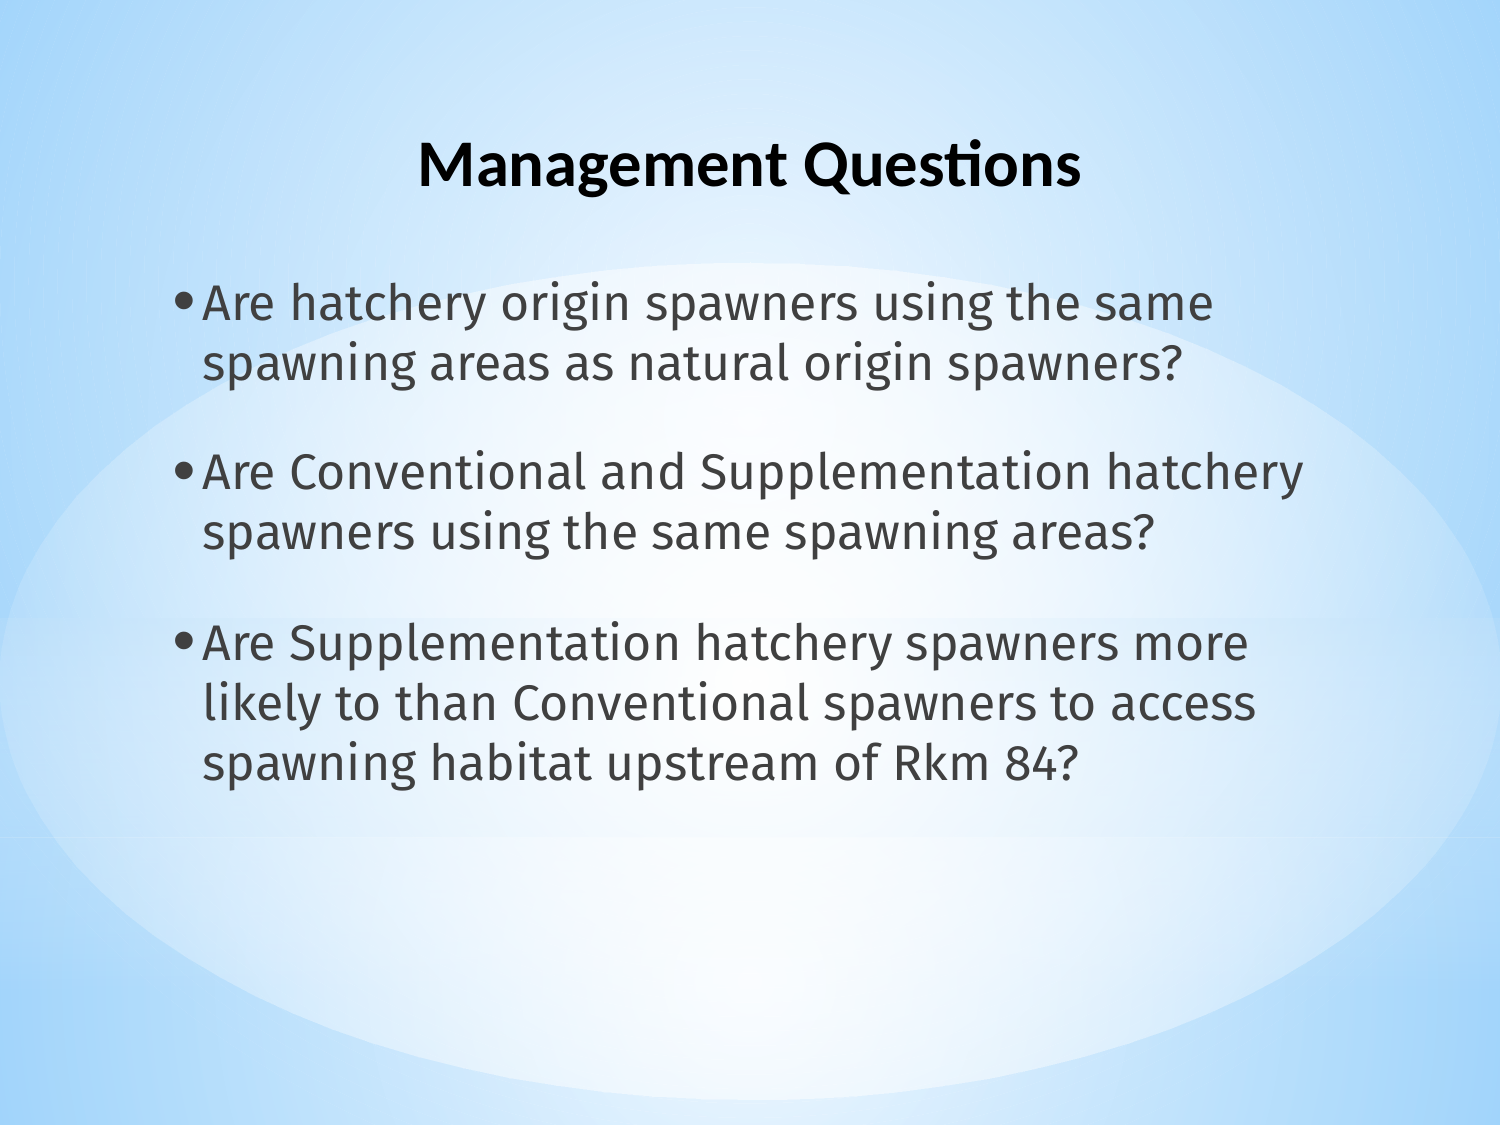

# Management Questions
Are hatchery origin spawners using the same spawning areas as natural origin spawners?
Are Conventional and Supplementation hatchery spawners using the same spawning areas?
Are Supplementation hatchery spawners more likely to than Conventional spawners to access spawning habitat upstream of Rkm 84?